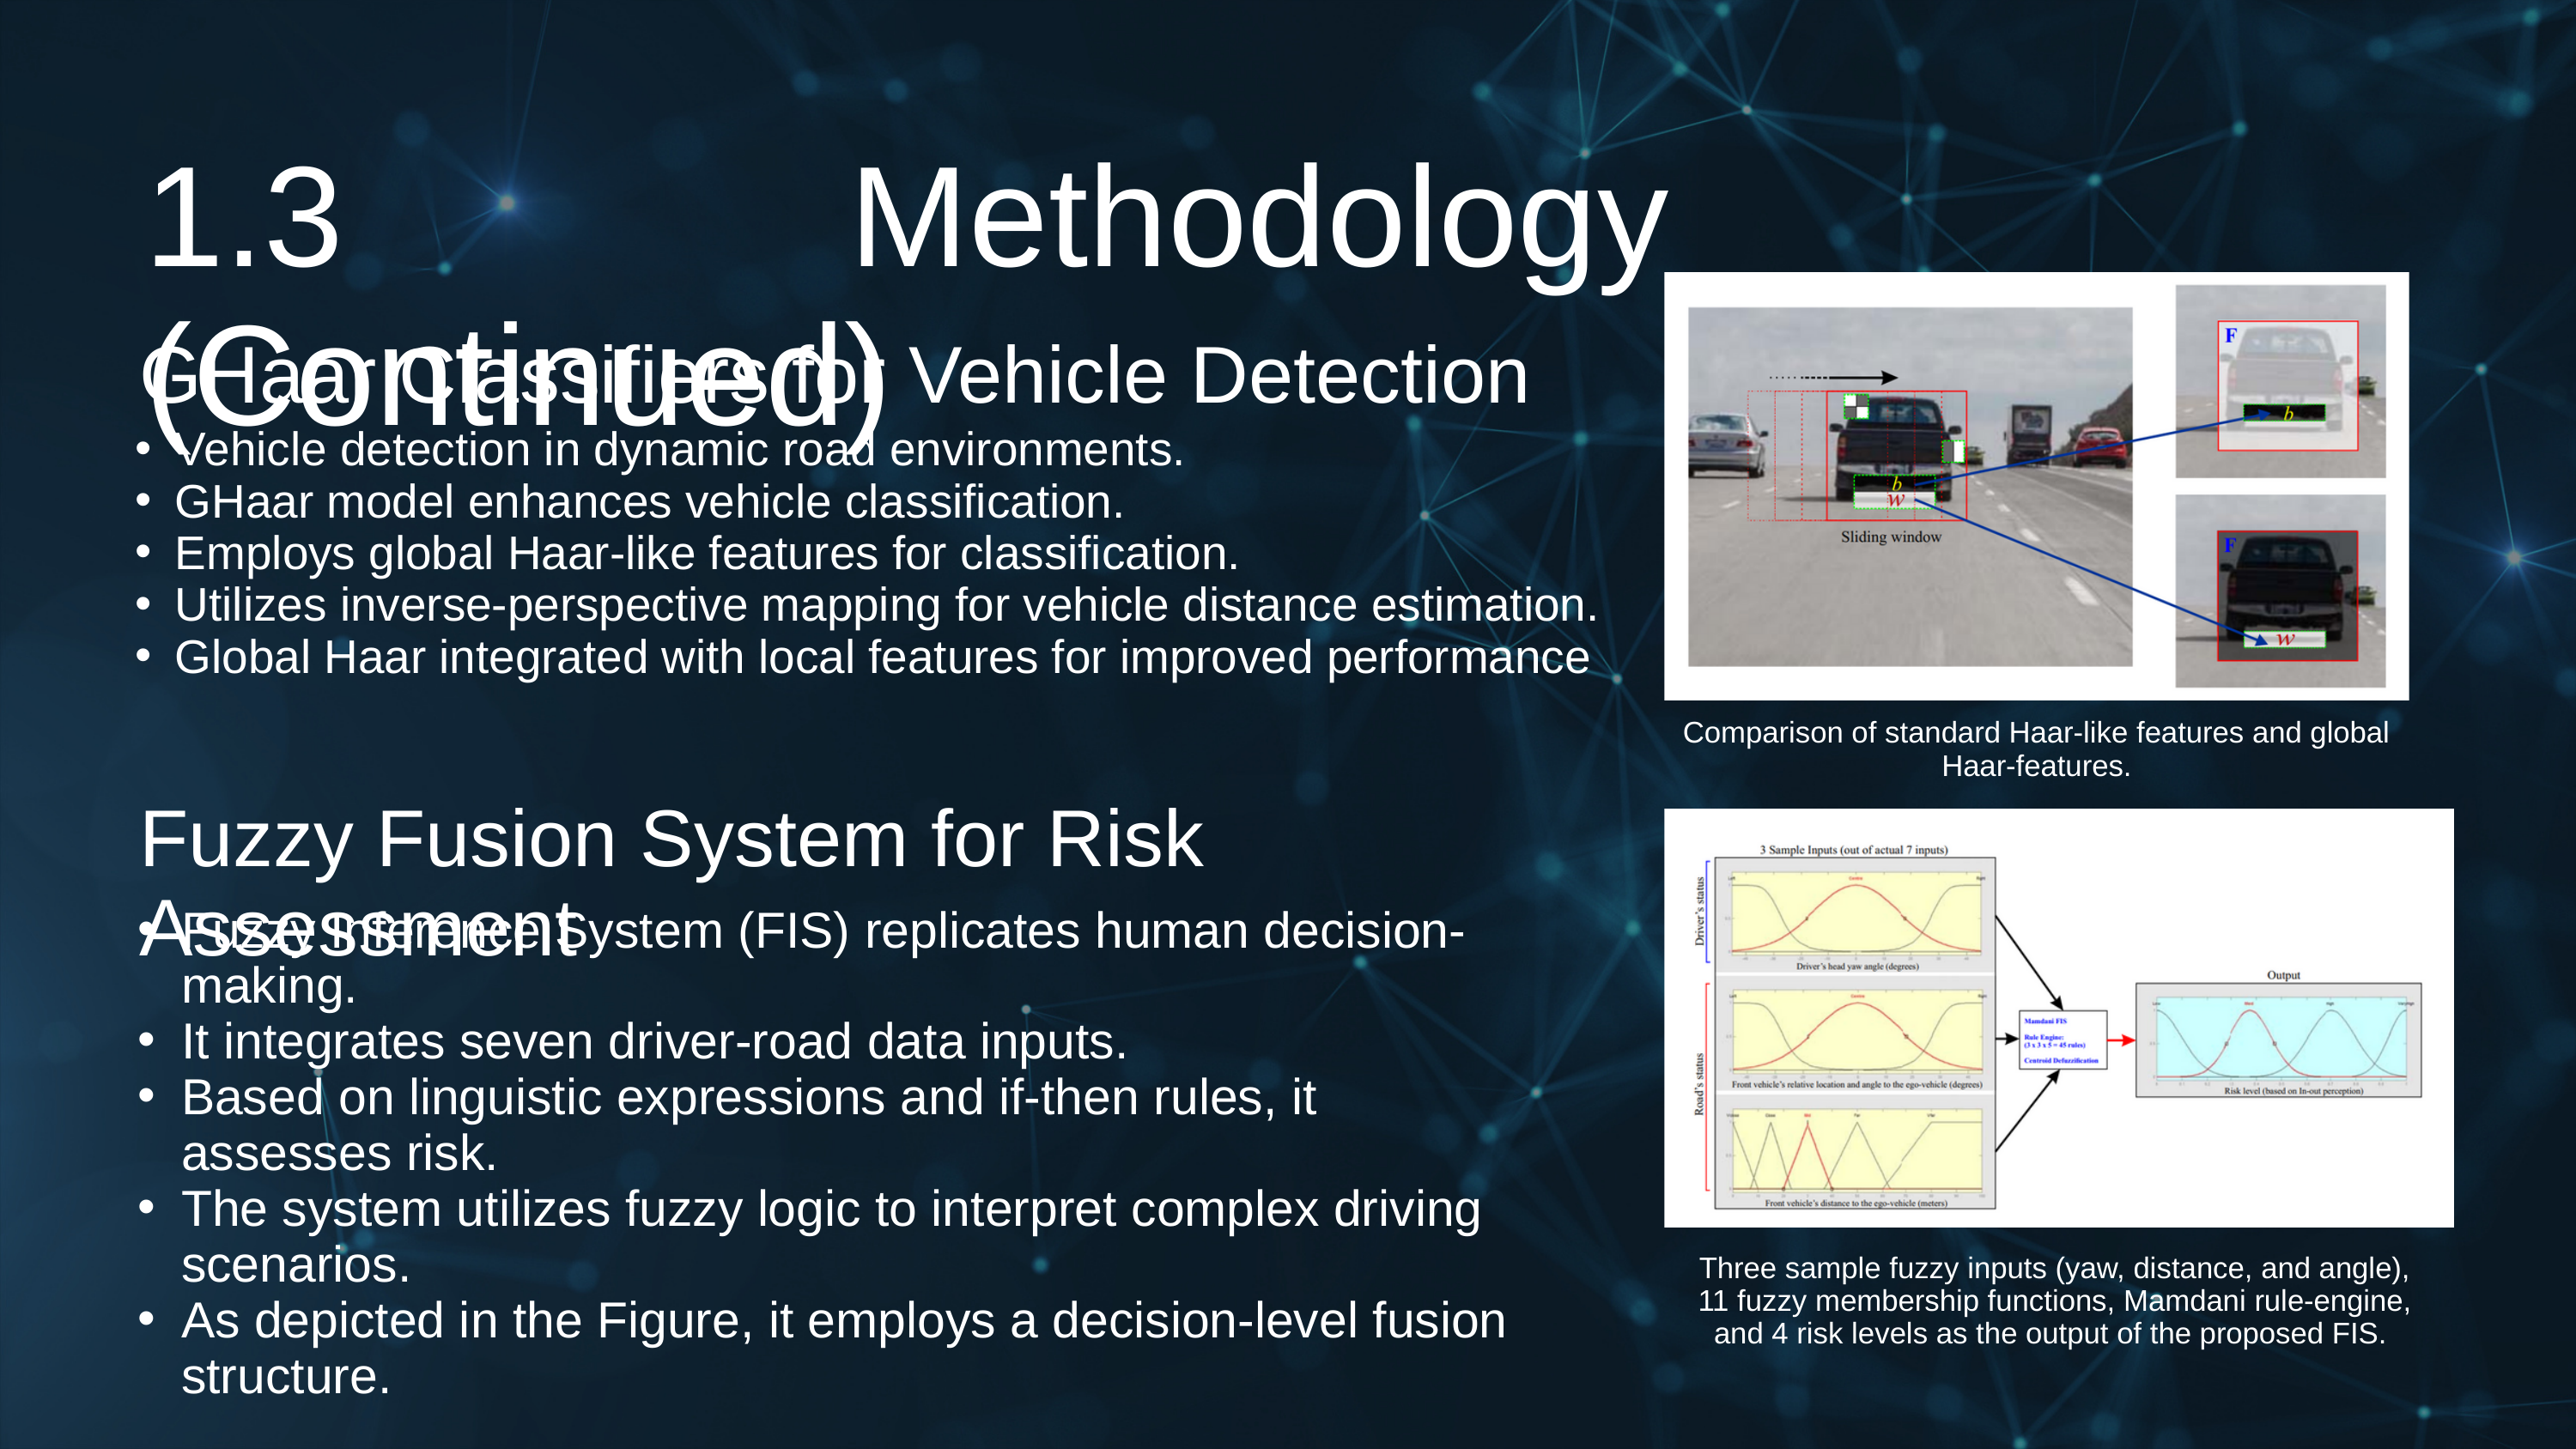

1.3 Methodology (Continued)

GHaar Classifiers for Vehicle Detection
Vehicle detection in dynamic road environments.
GHaar model enhances vehicle classification.
Employs global Haar-like features for classification.
Utilizes inverse-perspective mapping for vehicle distance estimation.
Global Haar integrated with local features for improved performance
Comparison of standard Haar-like features and global Haar-features.
Fuzzy Fusion System for Risk Assessment

Fuzzy Inference System (FIS) replicates human decision-making.
It integrates seven driver-road data inputs.
Based on linguistic expressions and if-then rules, it assesses risk.
The system utilizes fuzzy logic to interpret complex driving scenarios.
As depicted in the Figure, it employs a decision-level fusion structure.
Three sample fuzzy inputs (yaw, distance, and angle), 11 fuzzy membership functions, Mamdani rule-engine, and 4 risk levels as the output of the proposed FIS.